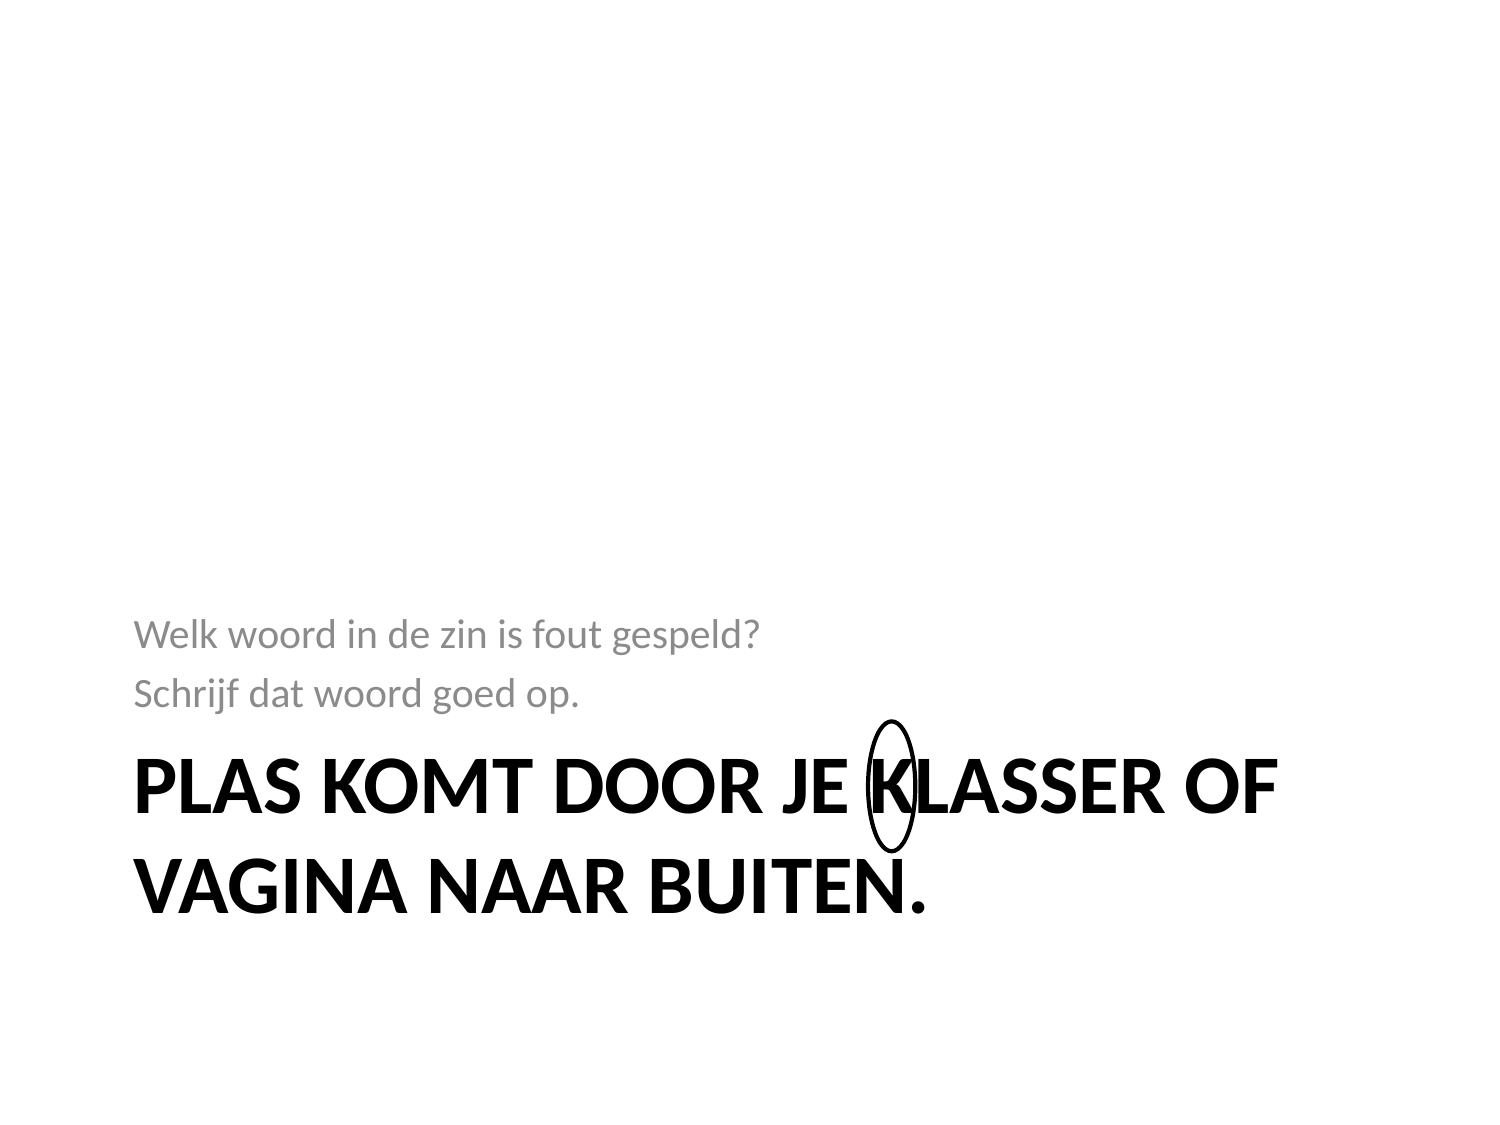

Welk woord in de zin is fout gespeld?
Schrijf dat woord goed op.

# Plas komt door je klasser of vagina naar buiten.